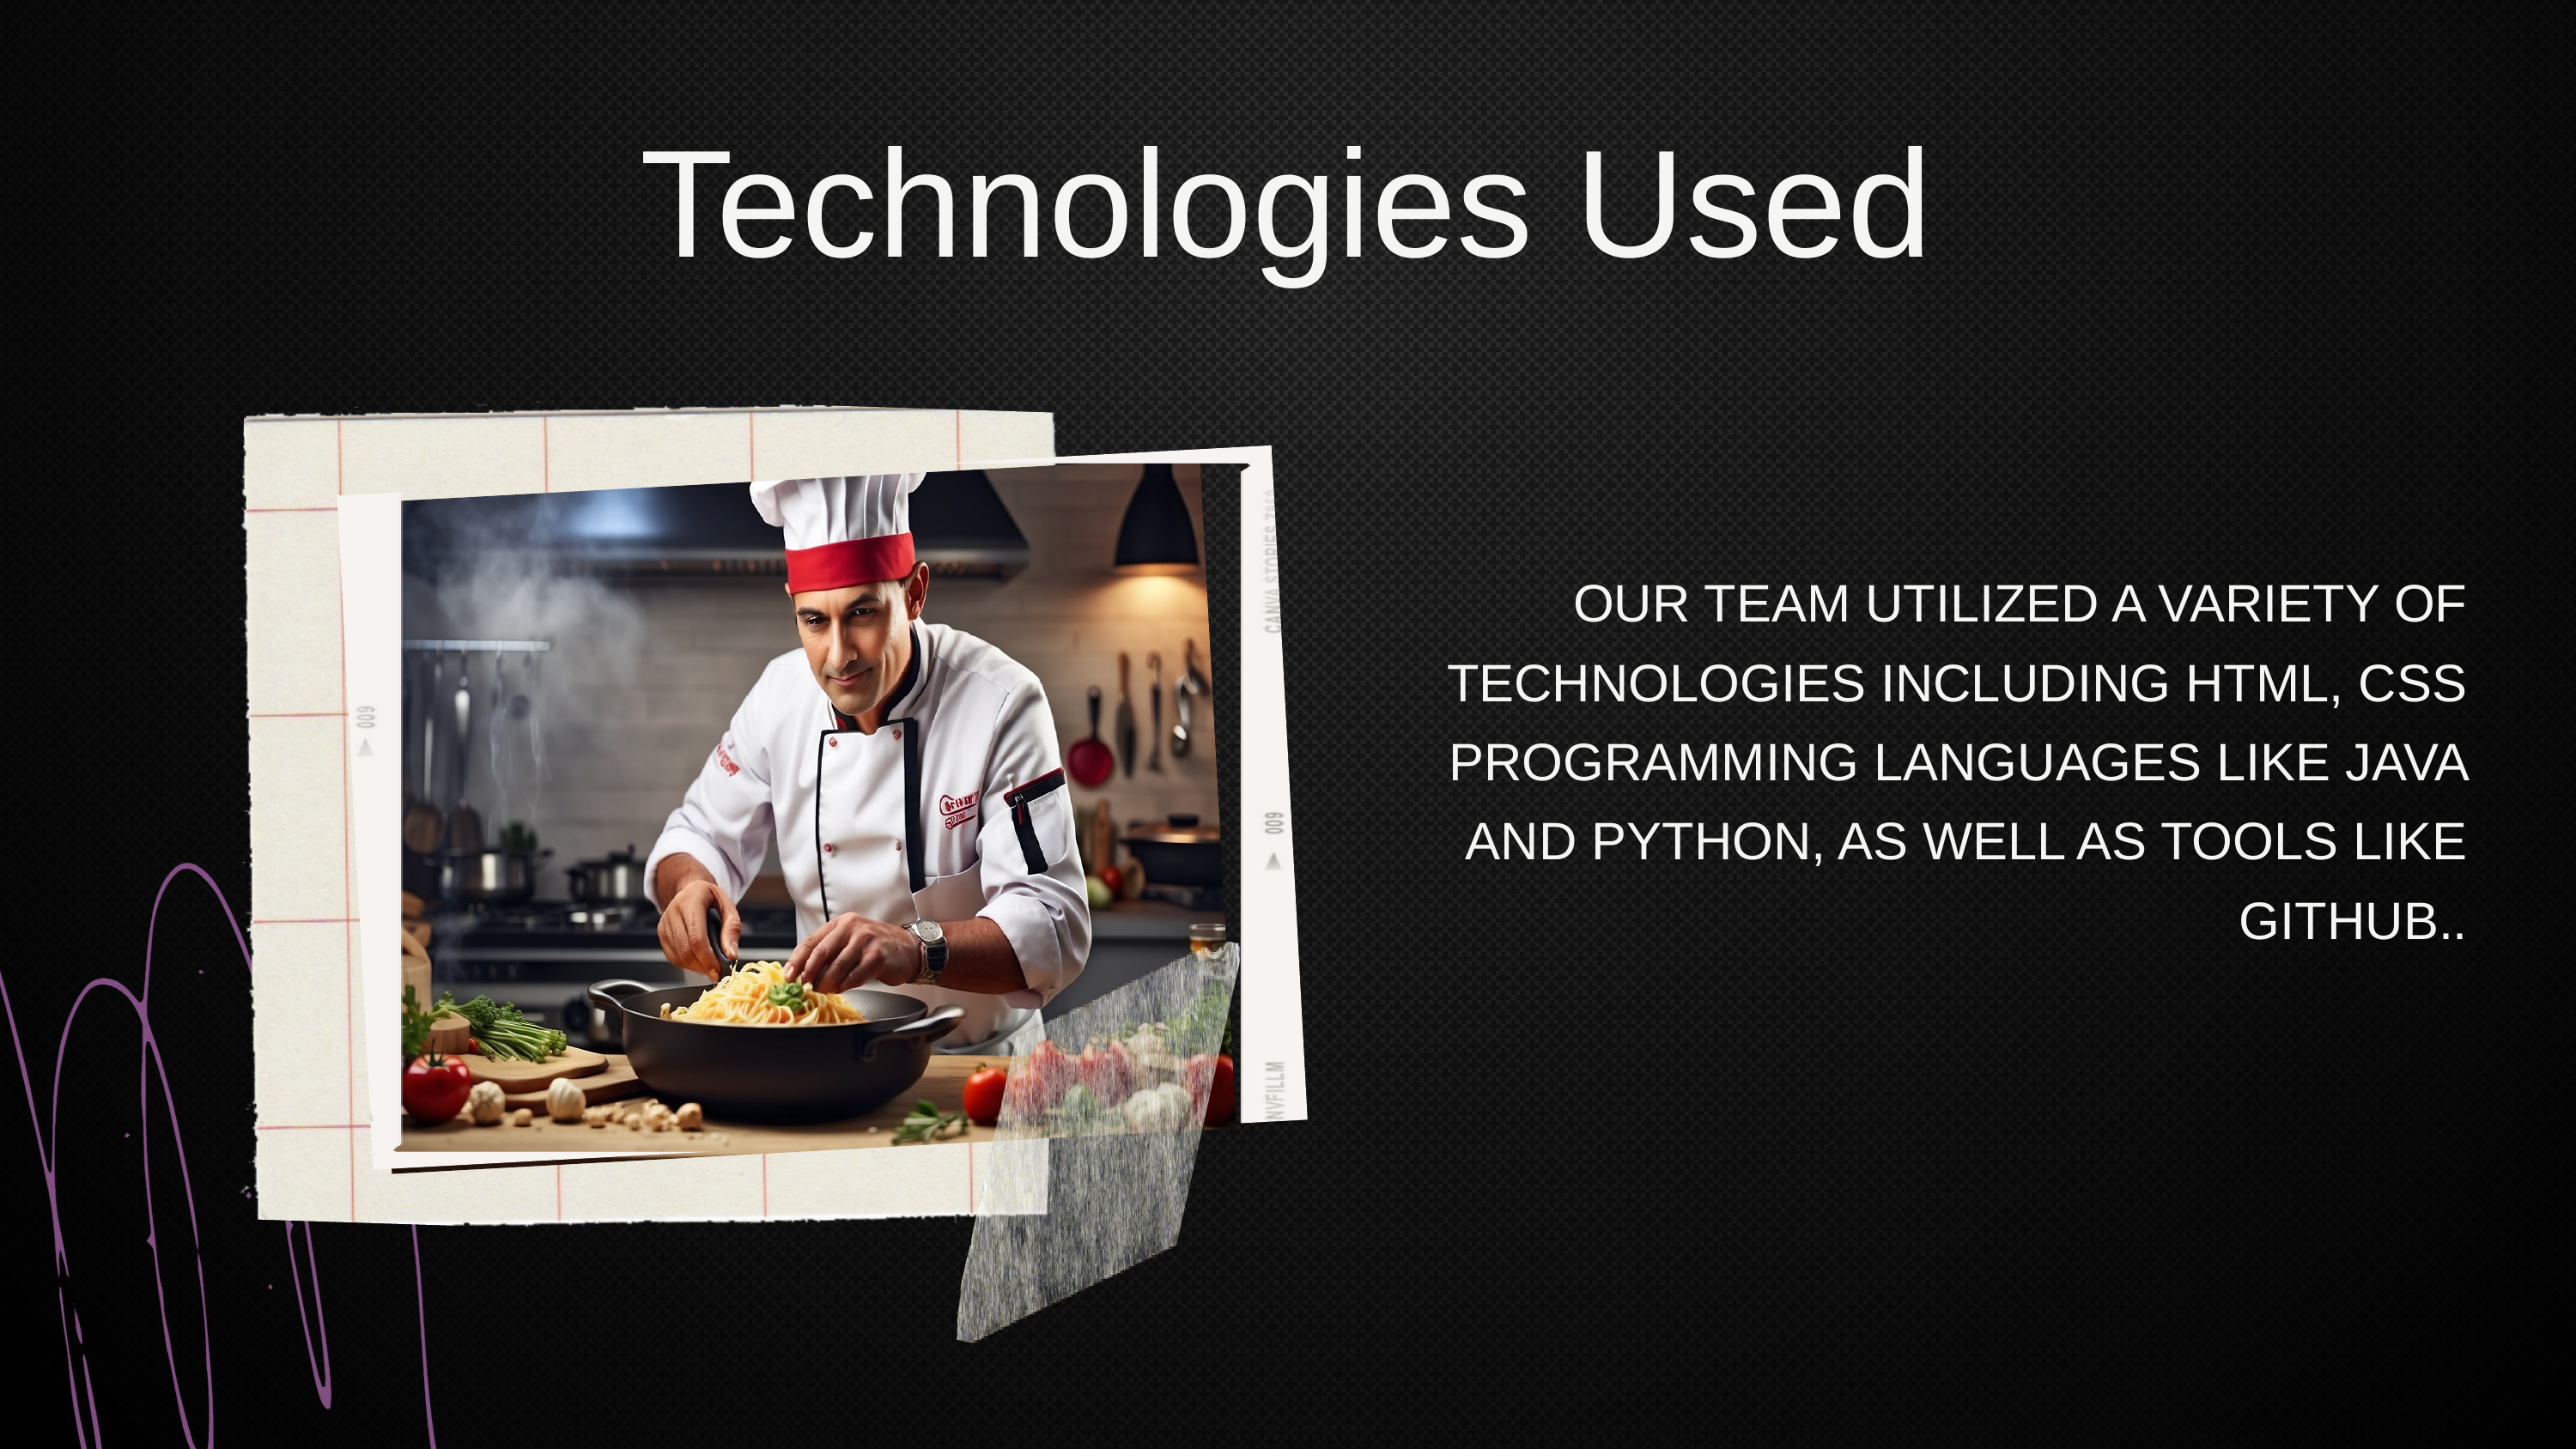

Technologies Used

OUR TEAM UTILIZED A VARIETY OF TECHNOLOGIES INCLUDING HTML, CSS PROGRAMMING LANGUAGES LIKE JAVA AND PYTHON, AS WELL AS TOOLS LIKE GITHUB..